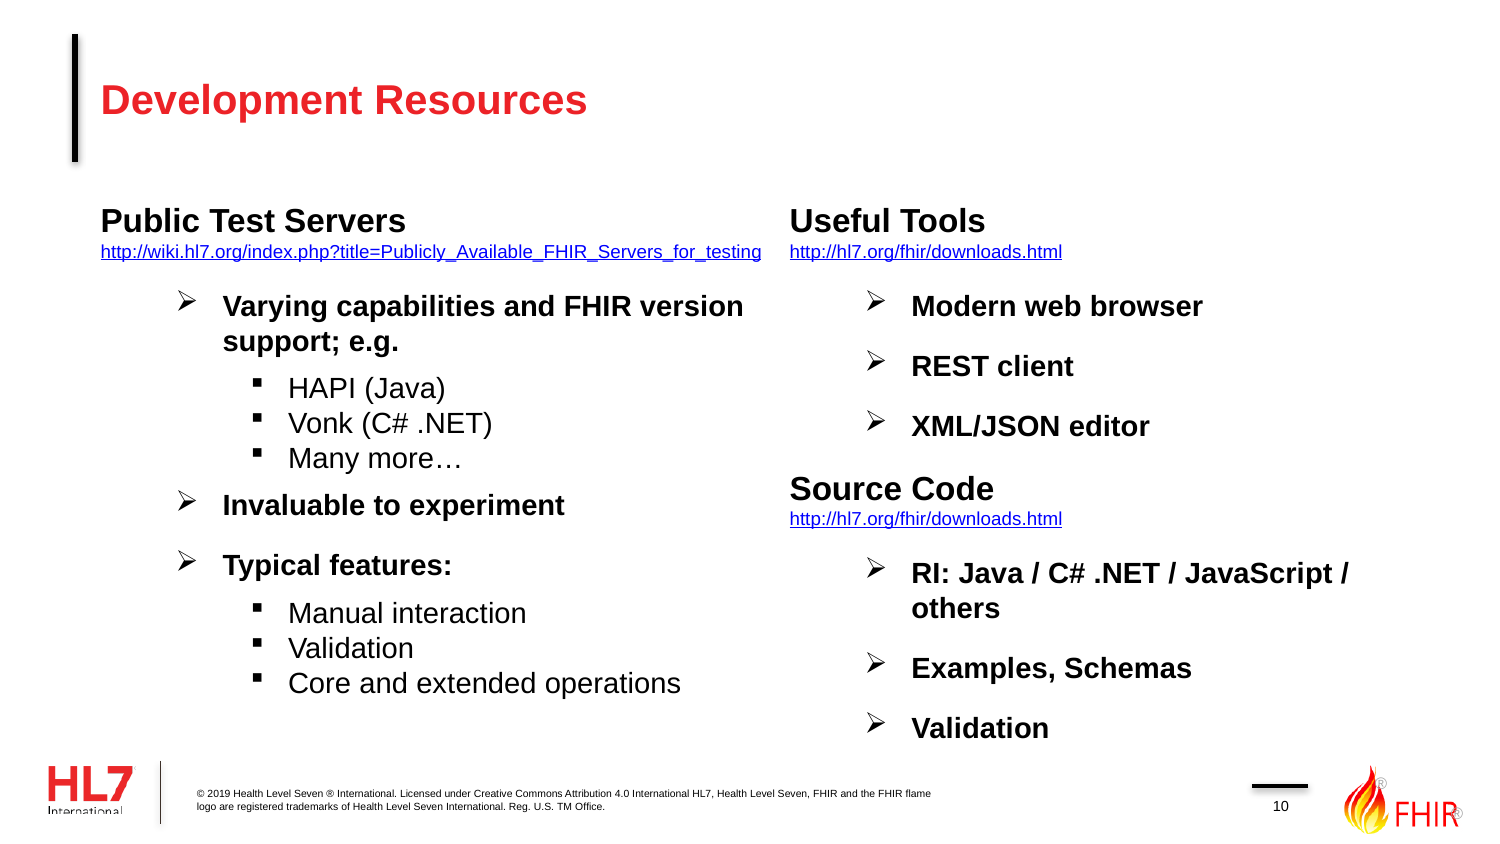

# Development Resources
Useful Tools
http://hl7.org/fhir/downloads.html
Modern web browser
REST client
XML/JSON editor
Source Code
http://hl7.org/fhir/downloads.html
RI: Java / C# .NET / JavaScript / others
Examples, Schemas
Validation

Public Test Servers
http://wiki.hl7.org/index.php?title=Publicly_Available_FHIR_Servers_for_testing
Varying capabilities and FHIR version support; e.g.
HAPI (Java)
Vonk (C# .NET)
Many more…
Invaluable to experiment
Typical features:
Manual interaction
Validation
Core and extended operations

10
© 2019 Health Level Seven ® International. Licensed under Creative Commons Attribution 4.0 International HL7, Health Level Seven, FHIR and the FHIR flame logo are registered trademarks of Health Level Seven International. Reg. U.S. TM Office.